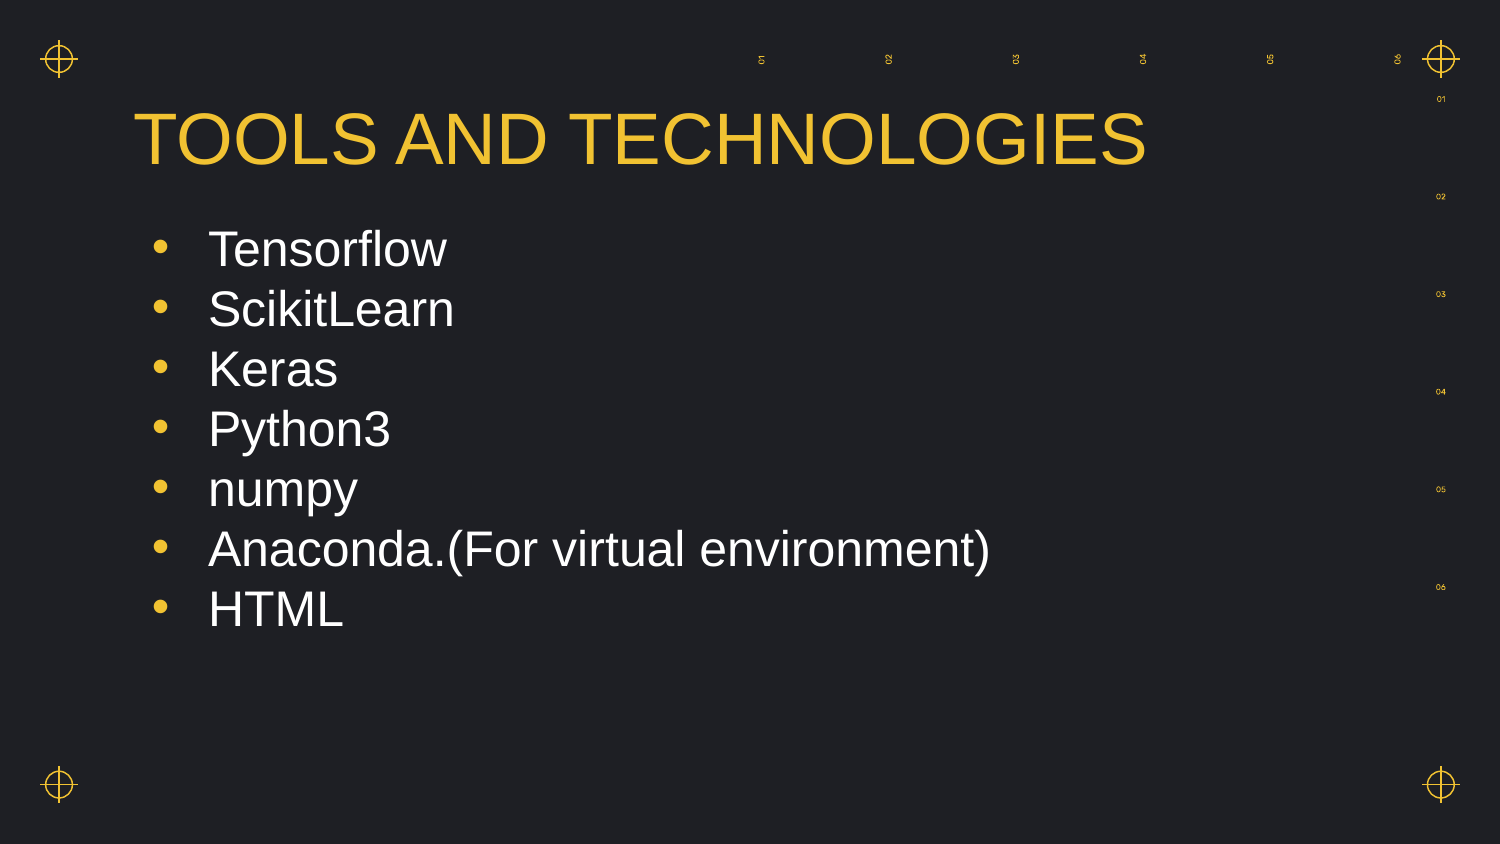

# TOOLS AND TECHNOLOGIES
Tensorflow
ScikitLearn
Keras
Python3
numpy
Anaconda.(For virtual environment)
HTML